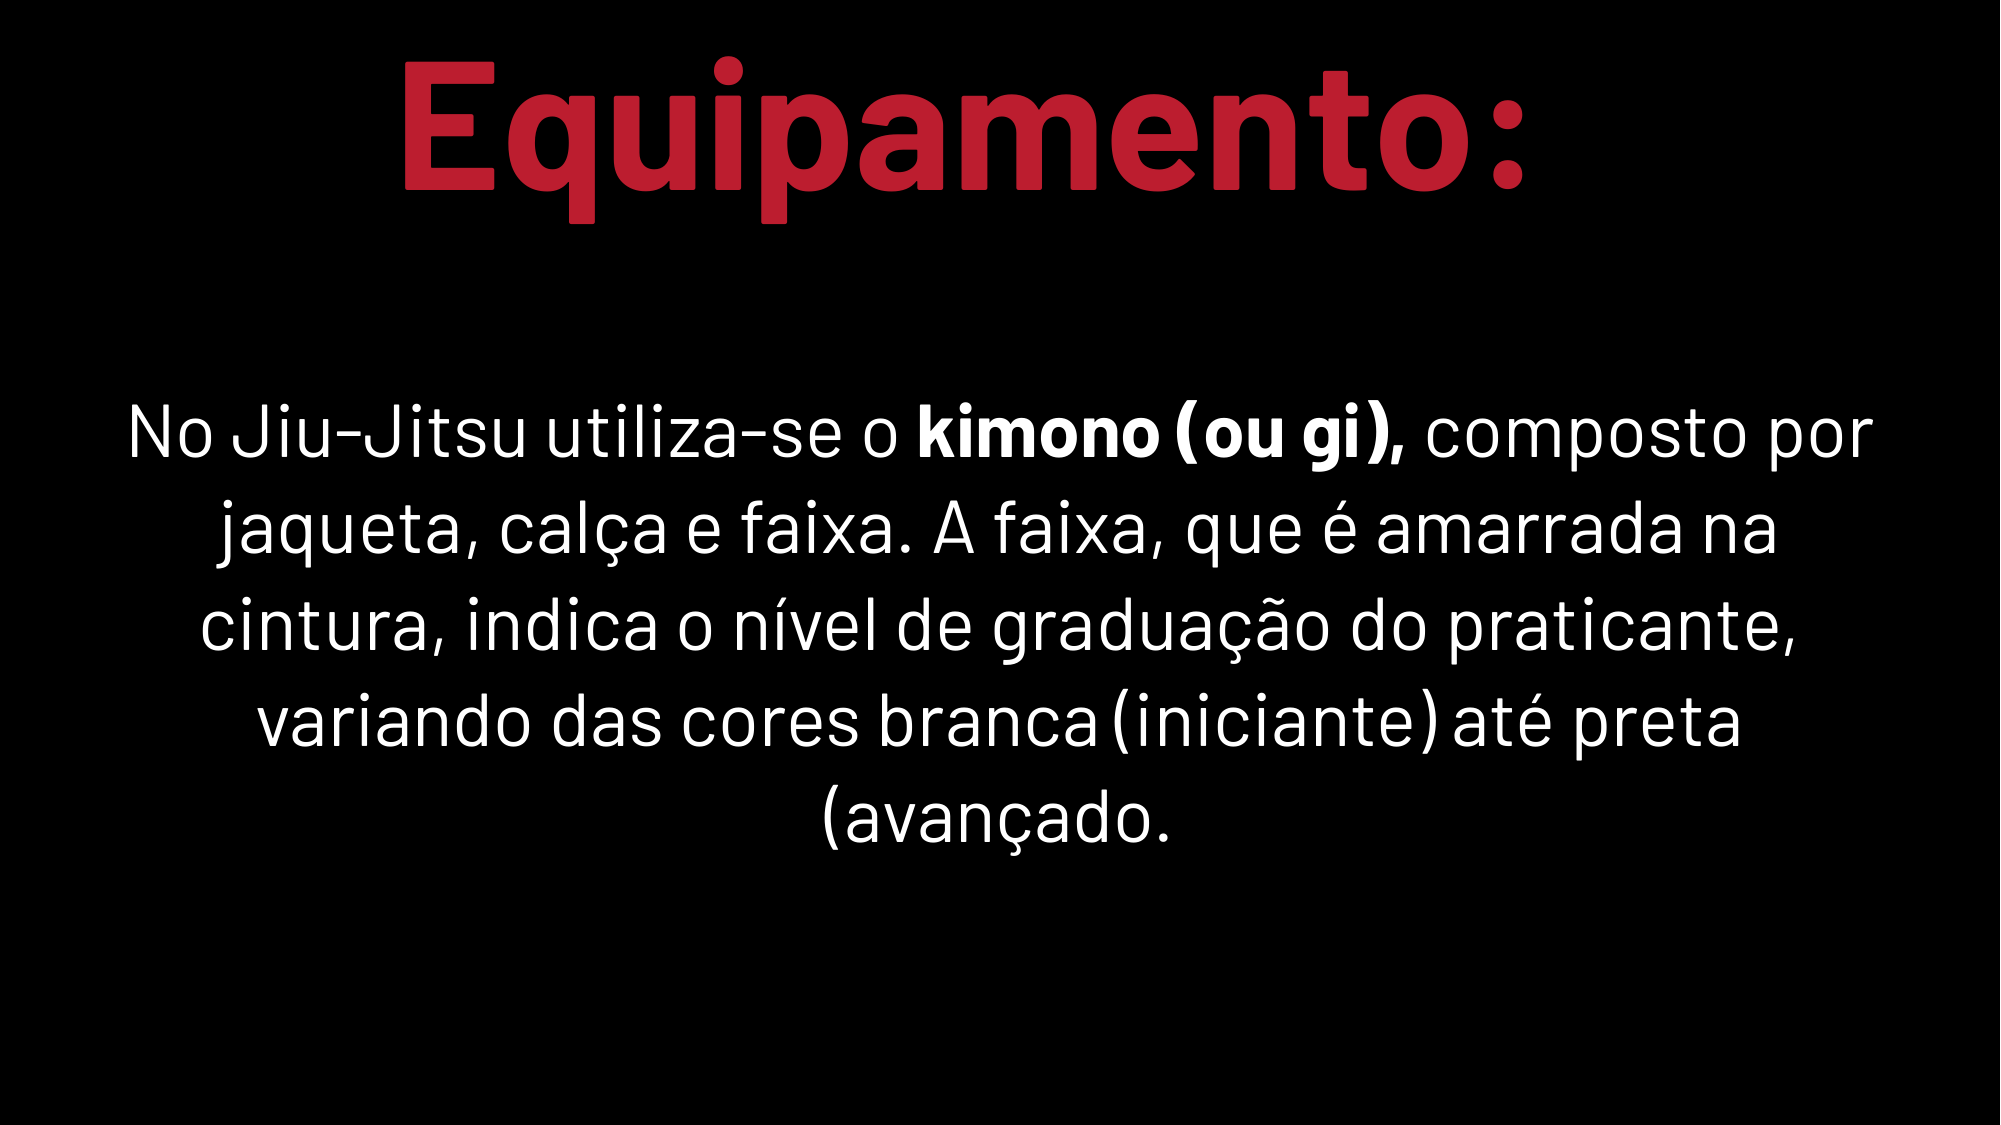

Equipamento:
No Jiu-Jitsu utiliza-se o kimono (ou gi), composto por jaqueta, calça e faixa. A faixa, que é amarrada na cintura, indica o nível de graduação do praticante, variando das cores branca (iniciante) até preta (avançado.